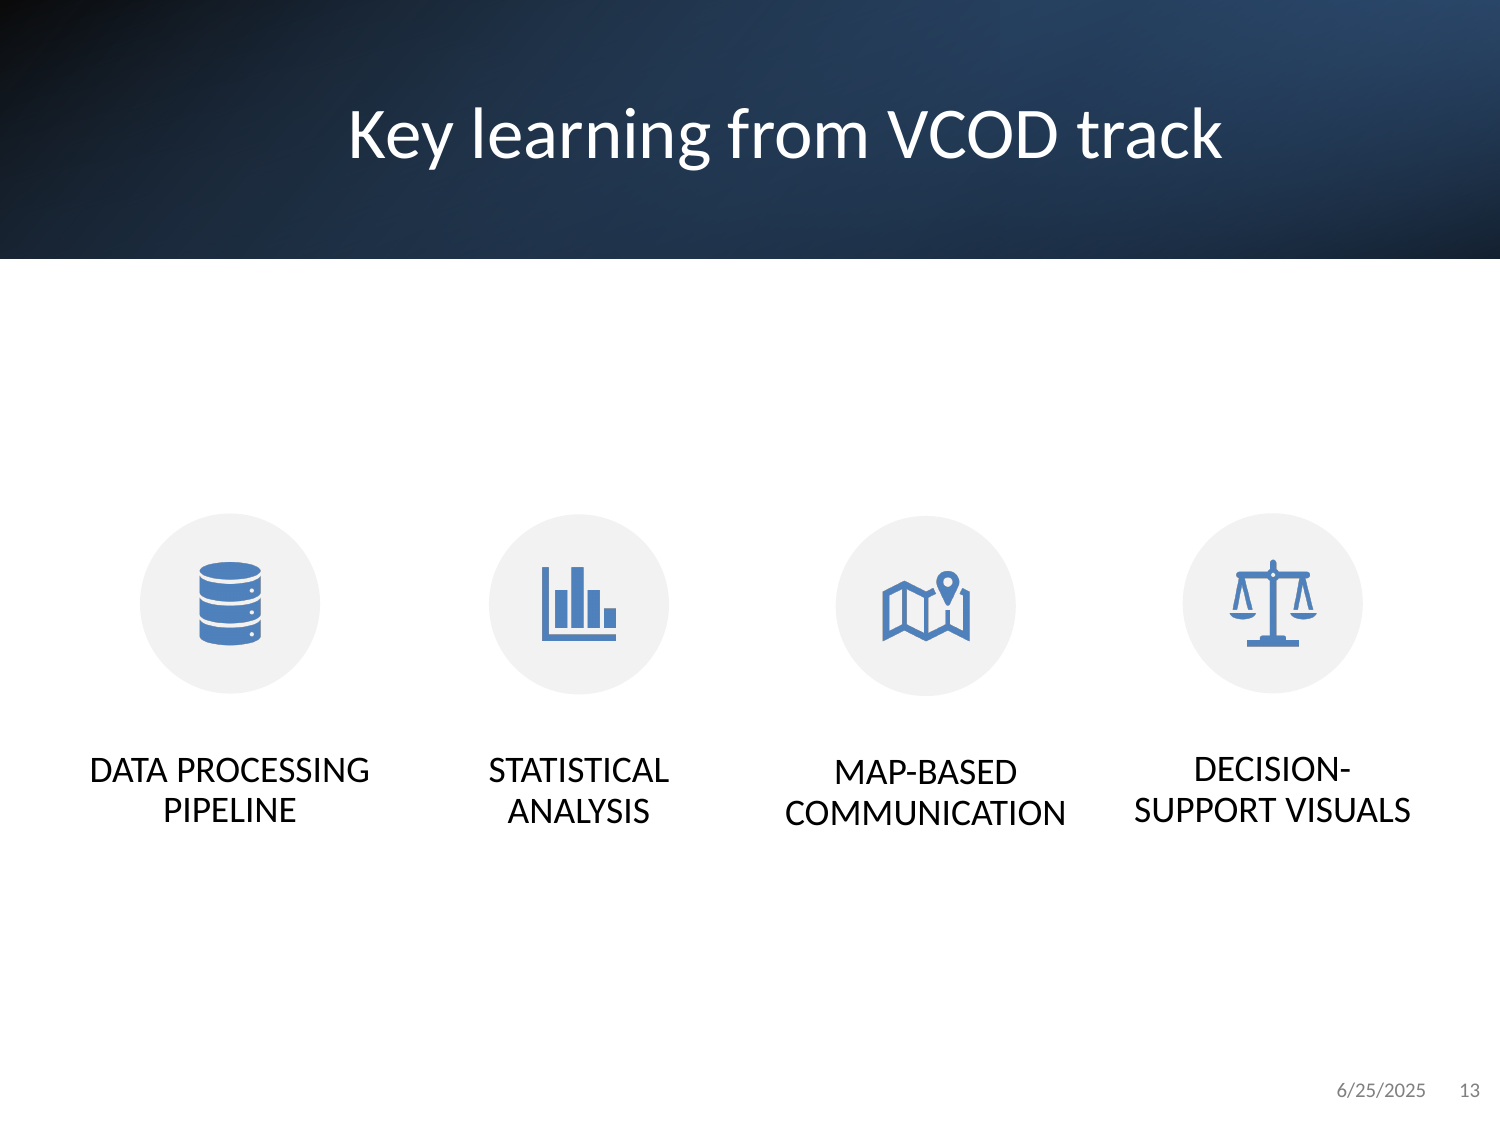

# Key learning from VCOD track

Decision-support visuals

Data processing pipeline

Statistical analysis

Map-based communication
6/25/2025
13